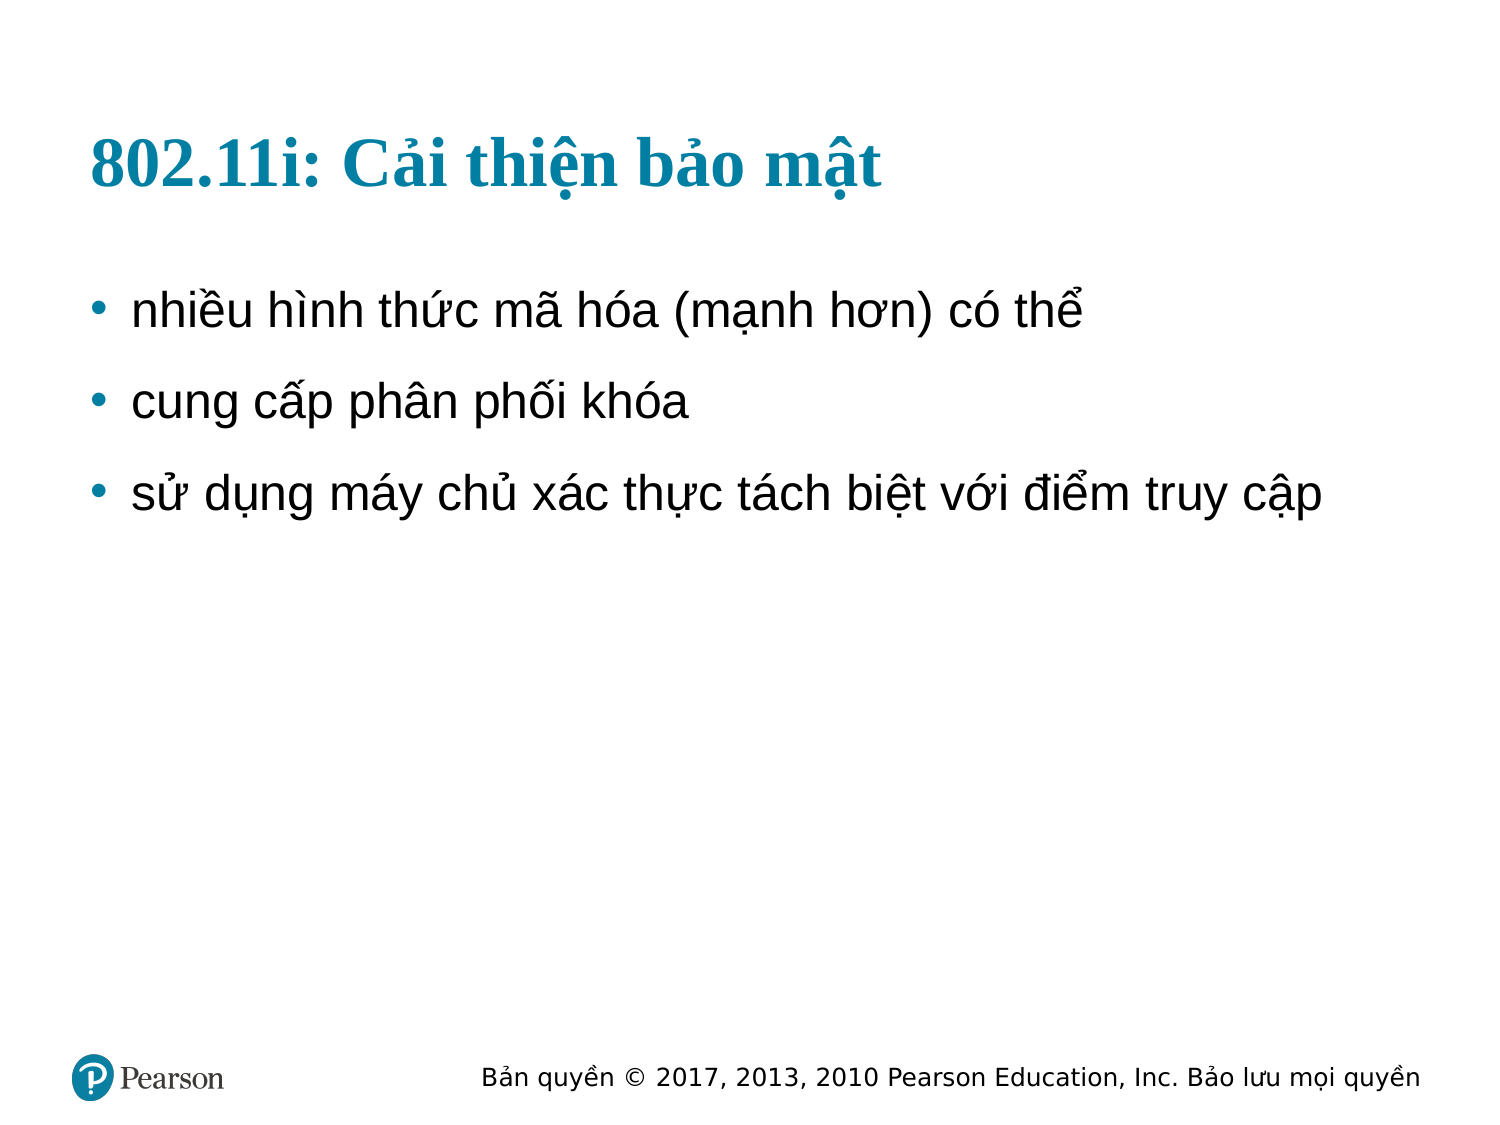

# 802.11i: Cải thiện bảo mật
nhiều hình thức mã hóa (mạnh hơn) có thể
cung cấp phân phối khóa
sử dụng máy chủ xác thực tách biệt với điểm truy cập